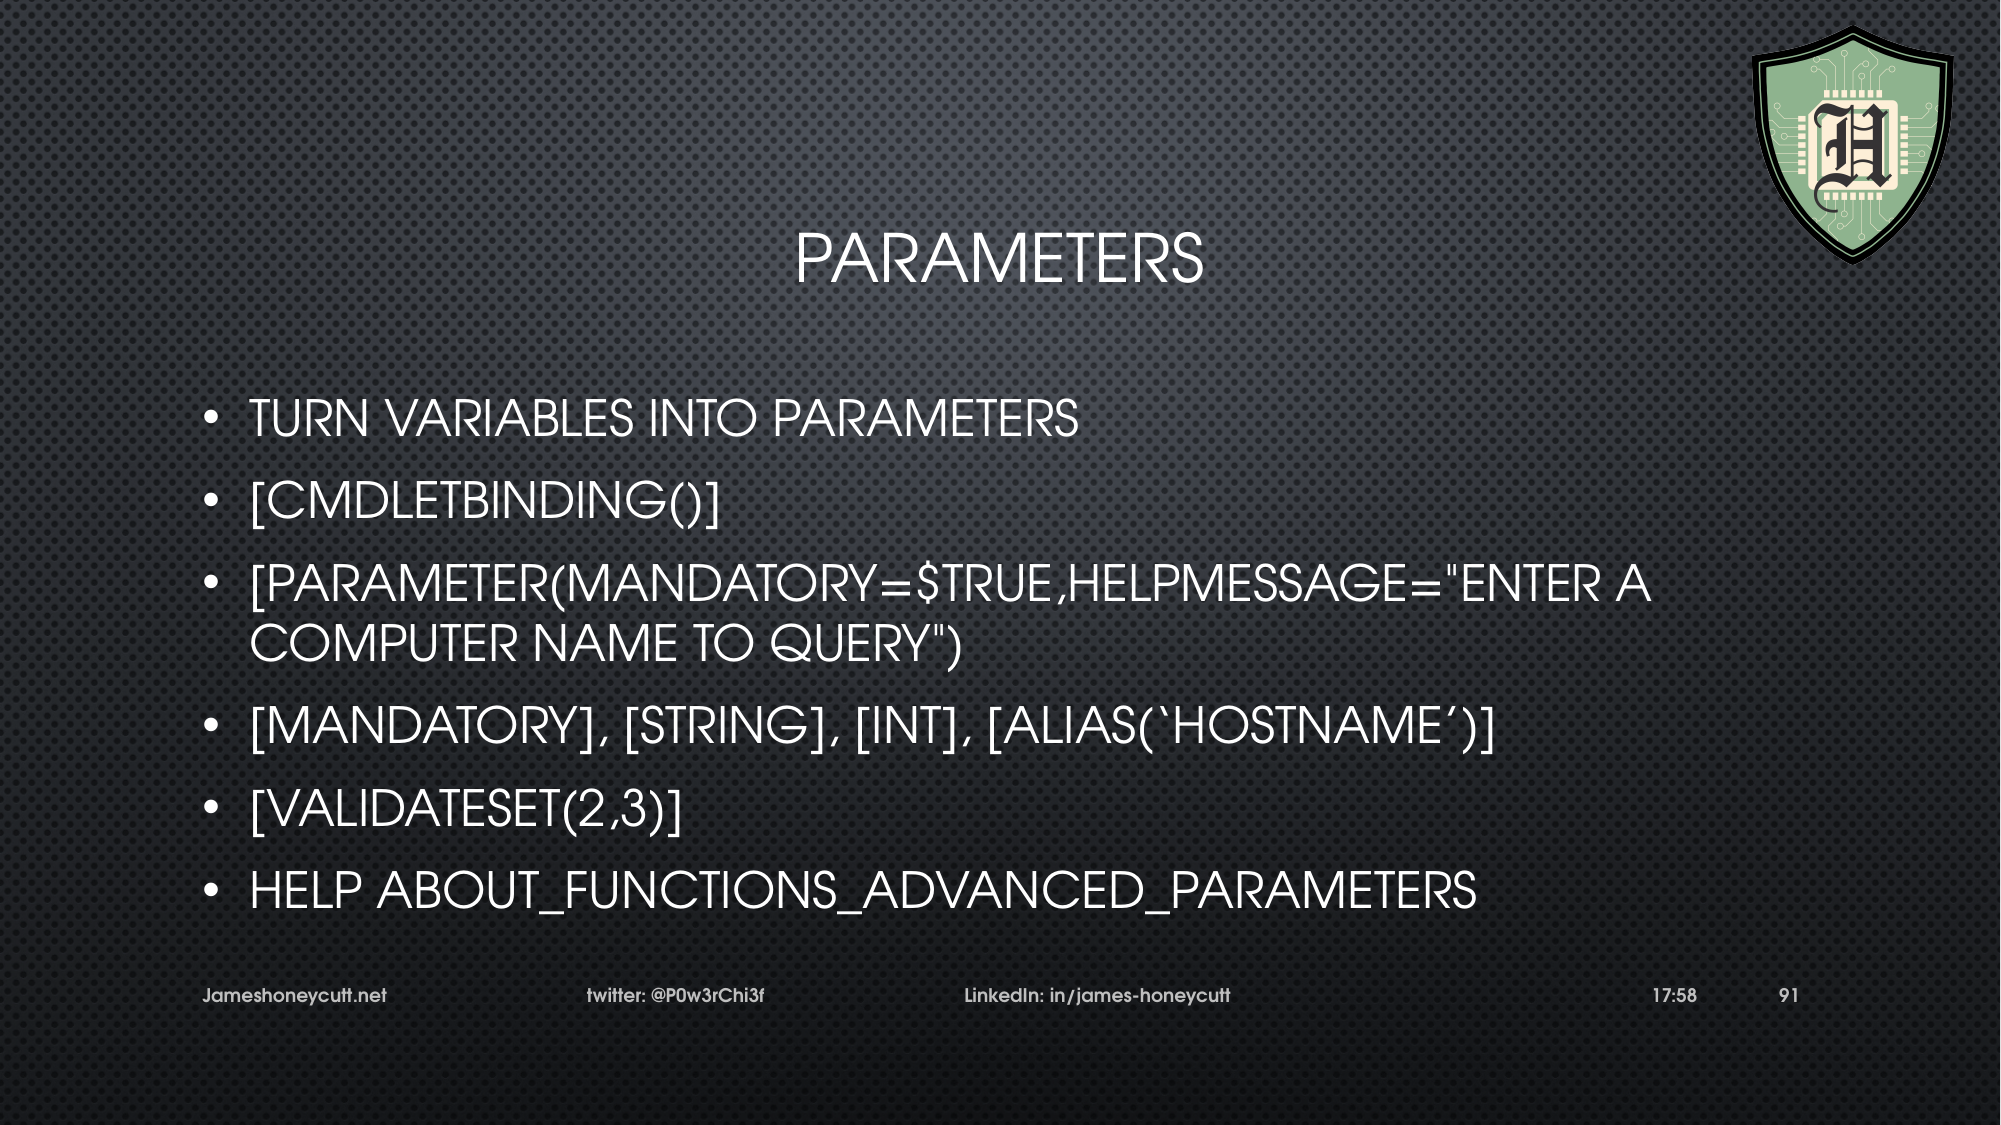

# Parameters
Turn variables into parameters
[CmdletBinding()]
[Parameter(Mandatory=$True,HelpMessage="Enter a computer name to query")
[Mandatory], [String], [Int], [alias(‘hostname’)]
[ValidateSet(2,3)]
help about_functions_advanced_parameters

Jameshoneycutt.net                                      twitter: @P0w3rChi3f                                      LinkedIn: in/james-honeycutt
17:58
91